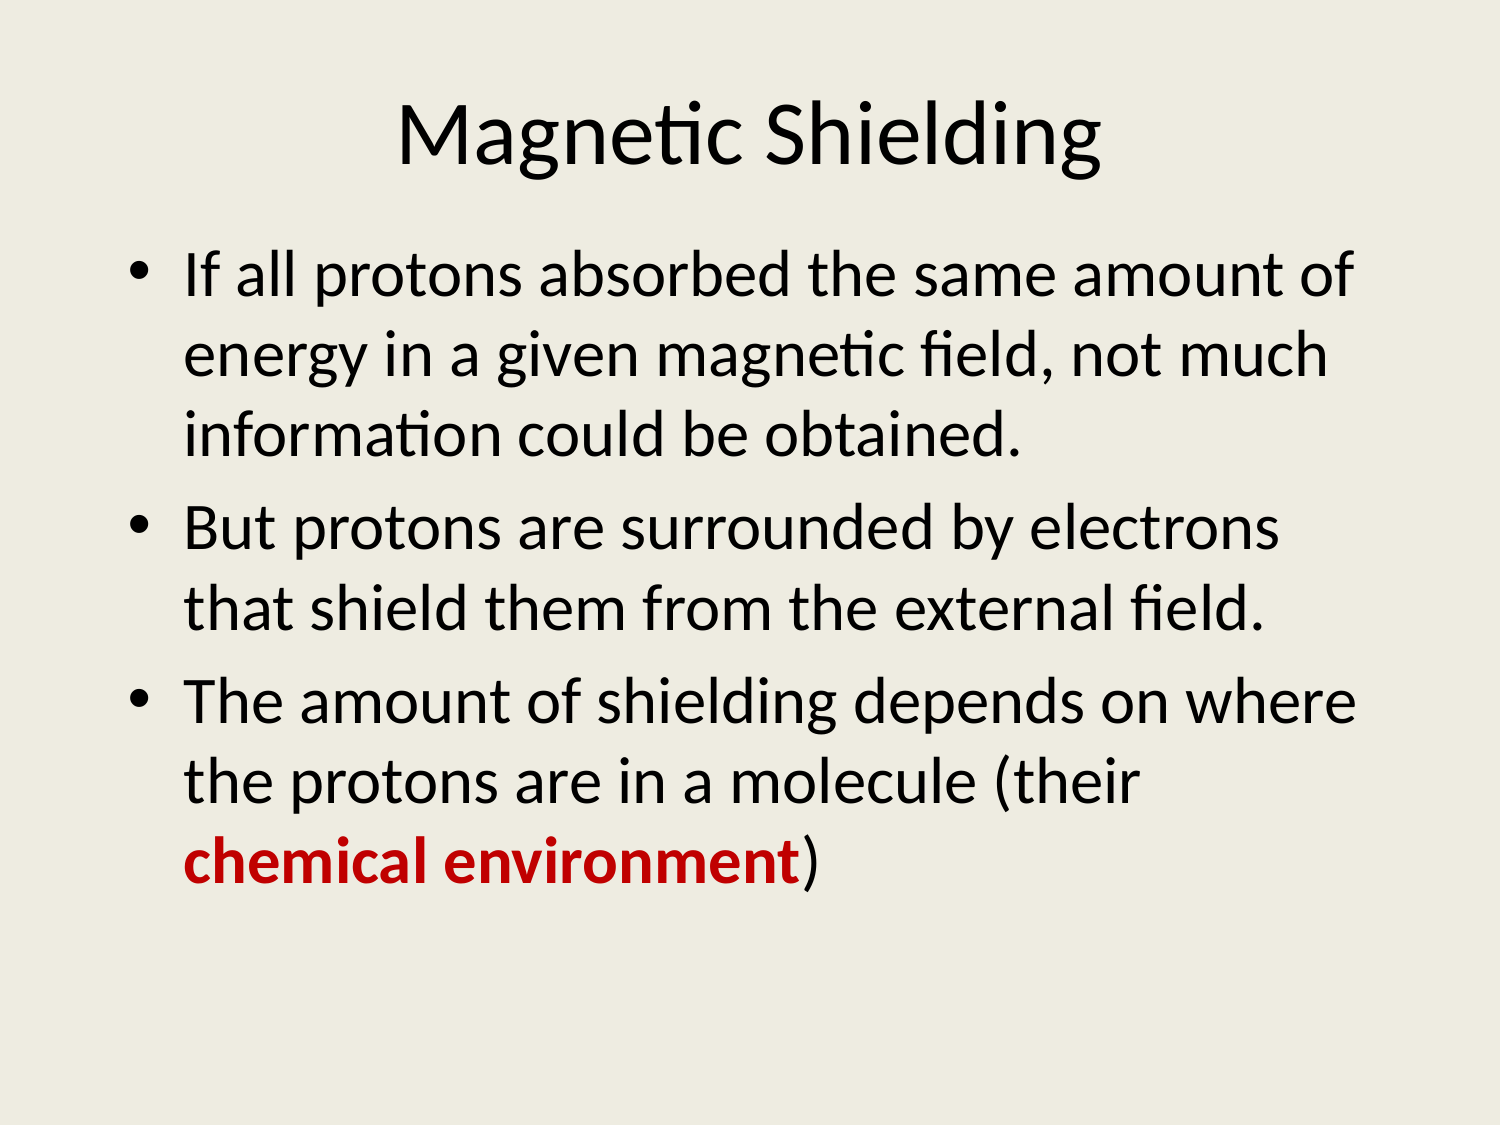

# Magnetic Shielding
If all protons absorbed the same amount of energy in a given magnetic field, not much information could be obtained.
But protons are surrounded by electrons that shield them from the external field.
The amount of shielding depends on where the protons are in a molecule (their chemical environment)
99